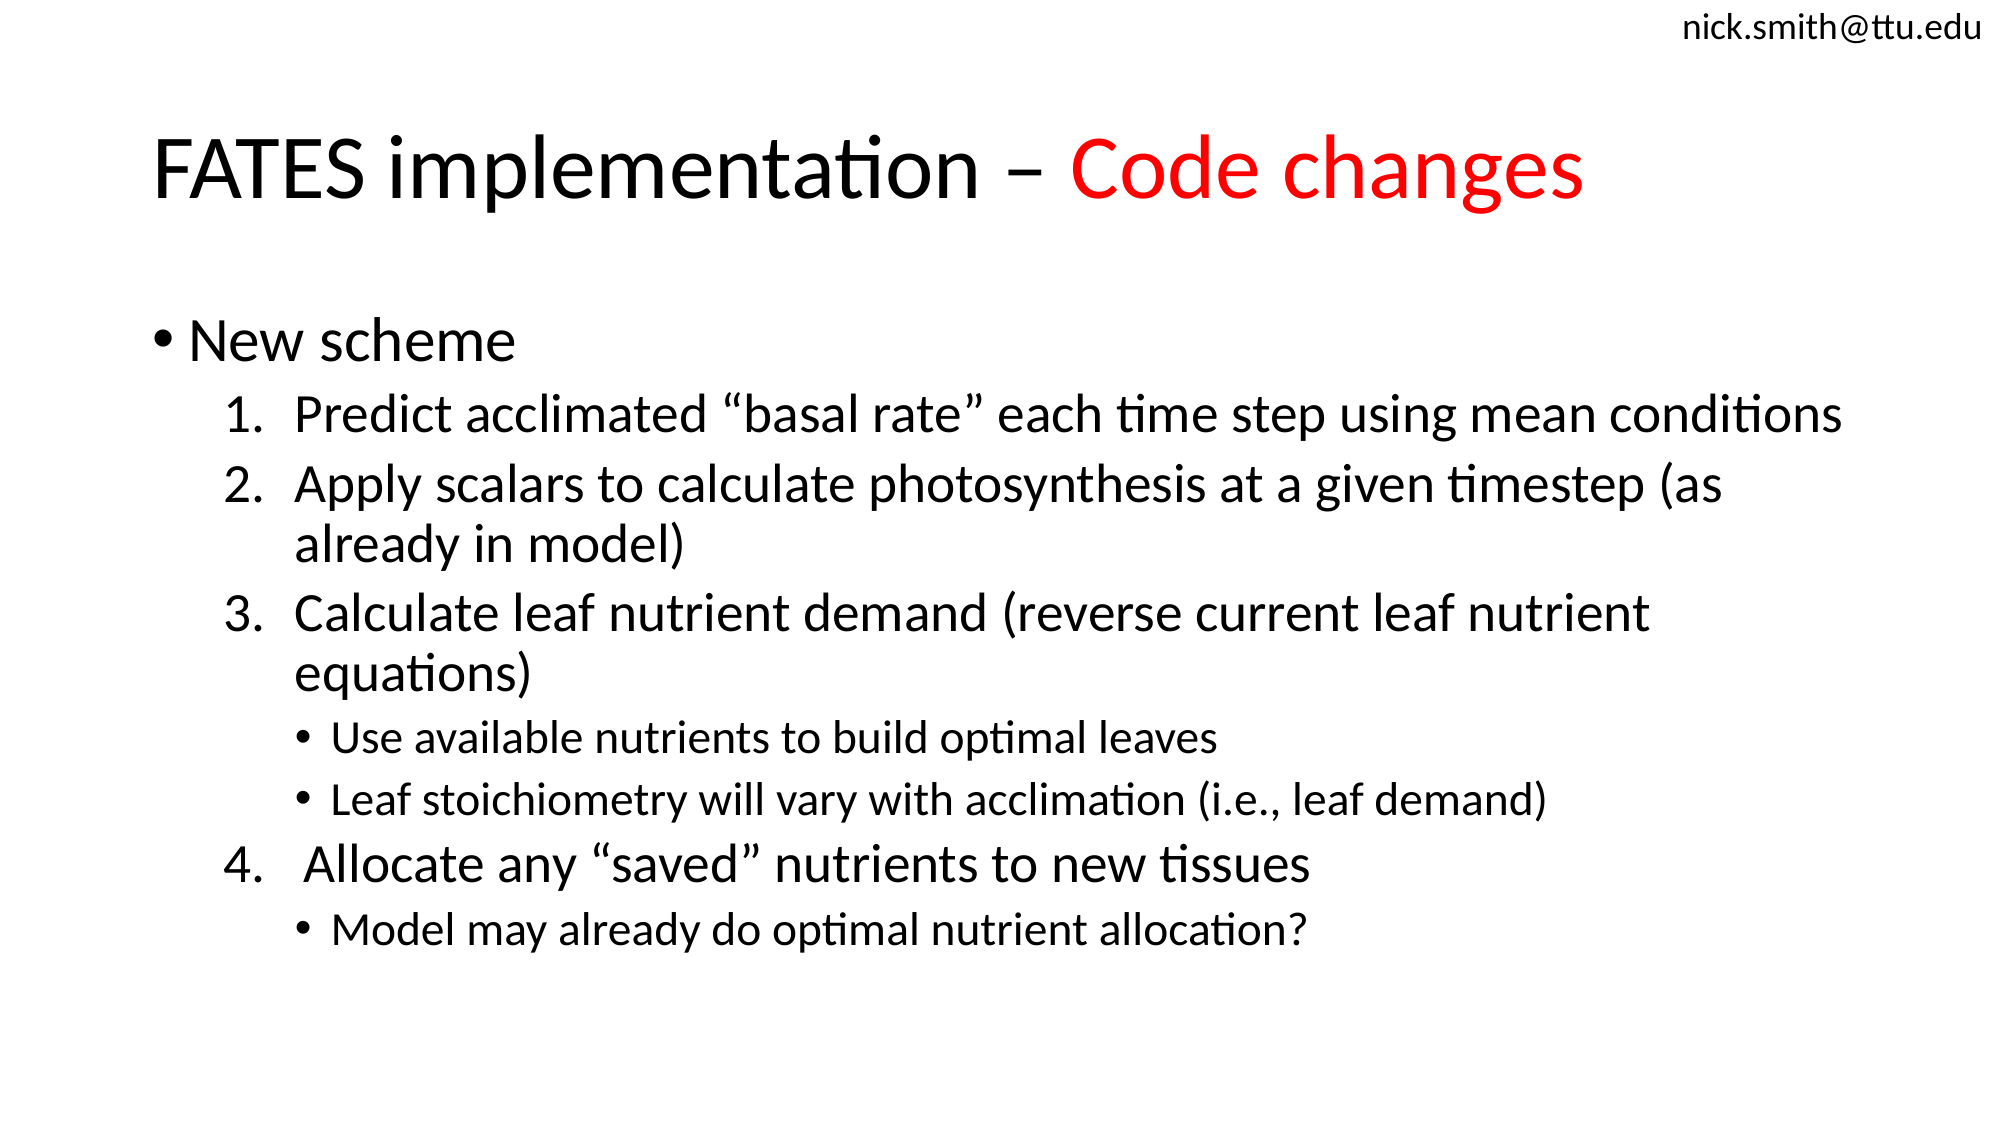

nick.smith@ttu.edu
# FATES implementation – Code changes
New scheme
Predict acclimated “basal rate” each time step using mean conditions
Apply scalars to calculate photosynthesis at a given timestep (as already in model)
Calculate leaf nutrient demand (reverse current leaf nutrient equations)
Use available nutrients to build optimal leaves
Leaf stoichiometry will vary with acclimation (i.e., leaf demand)
Allocate any “saved” nutrients to new tissues
Model may already do optimal nutrient allocation?